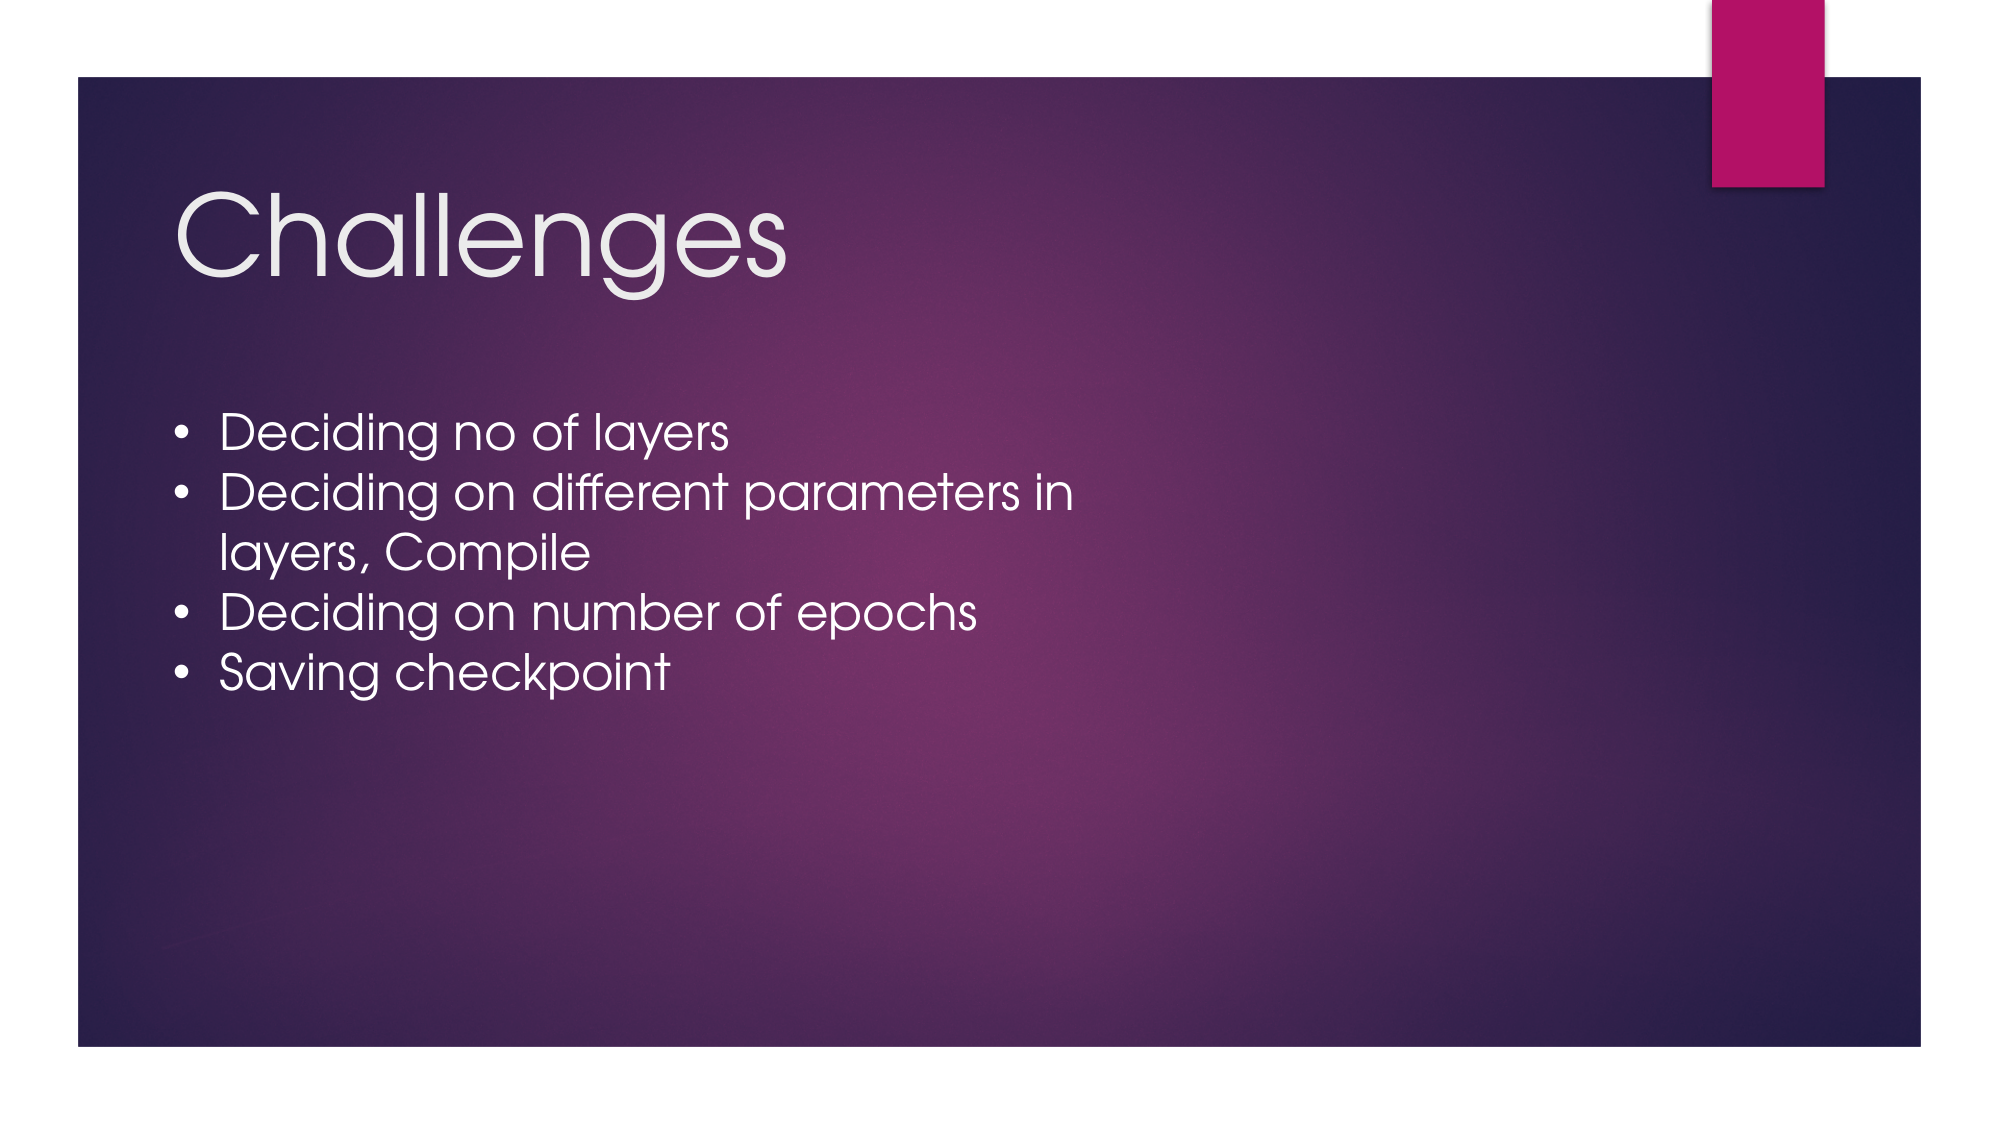

# Challenges
Deciding no of layers
Deciding on different parameters in layers, Compile
Deciding on number of epochs
Saving checkpoint